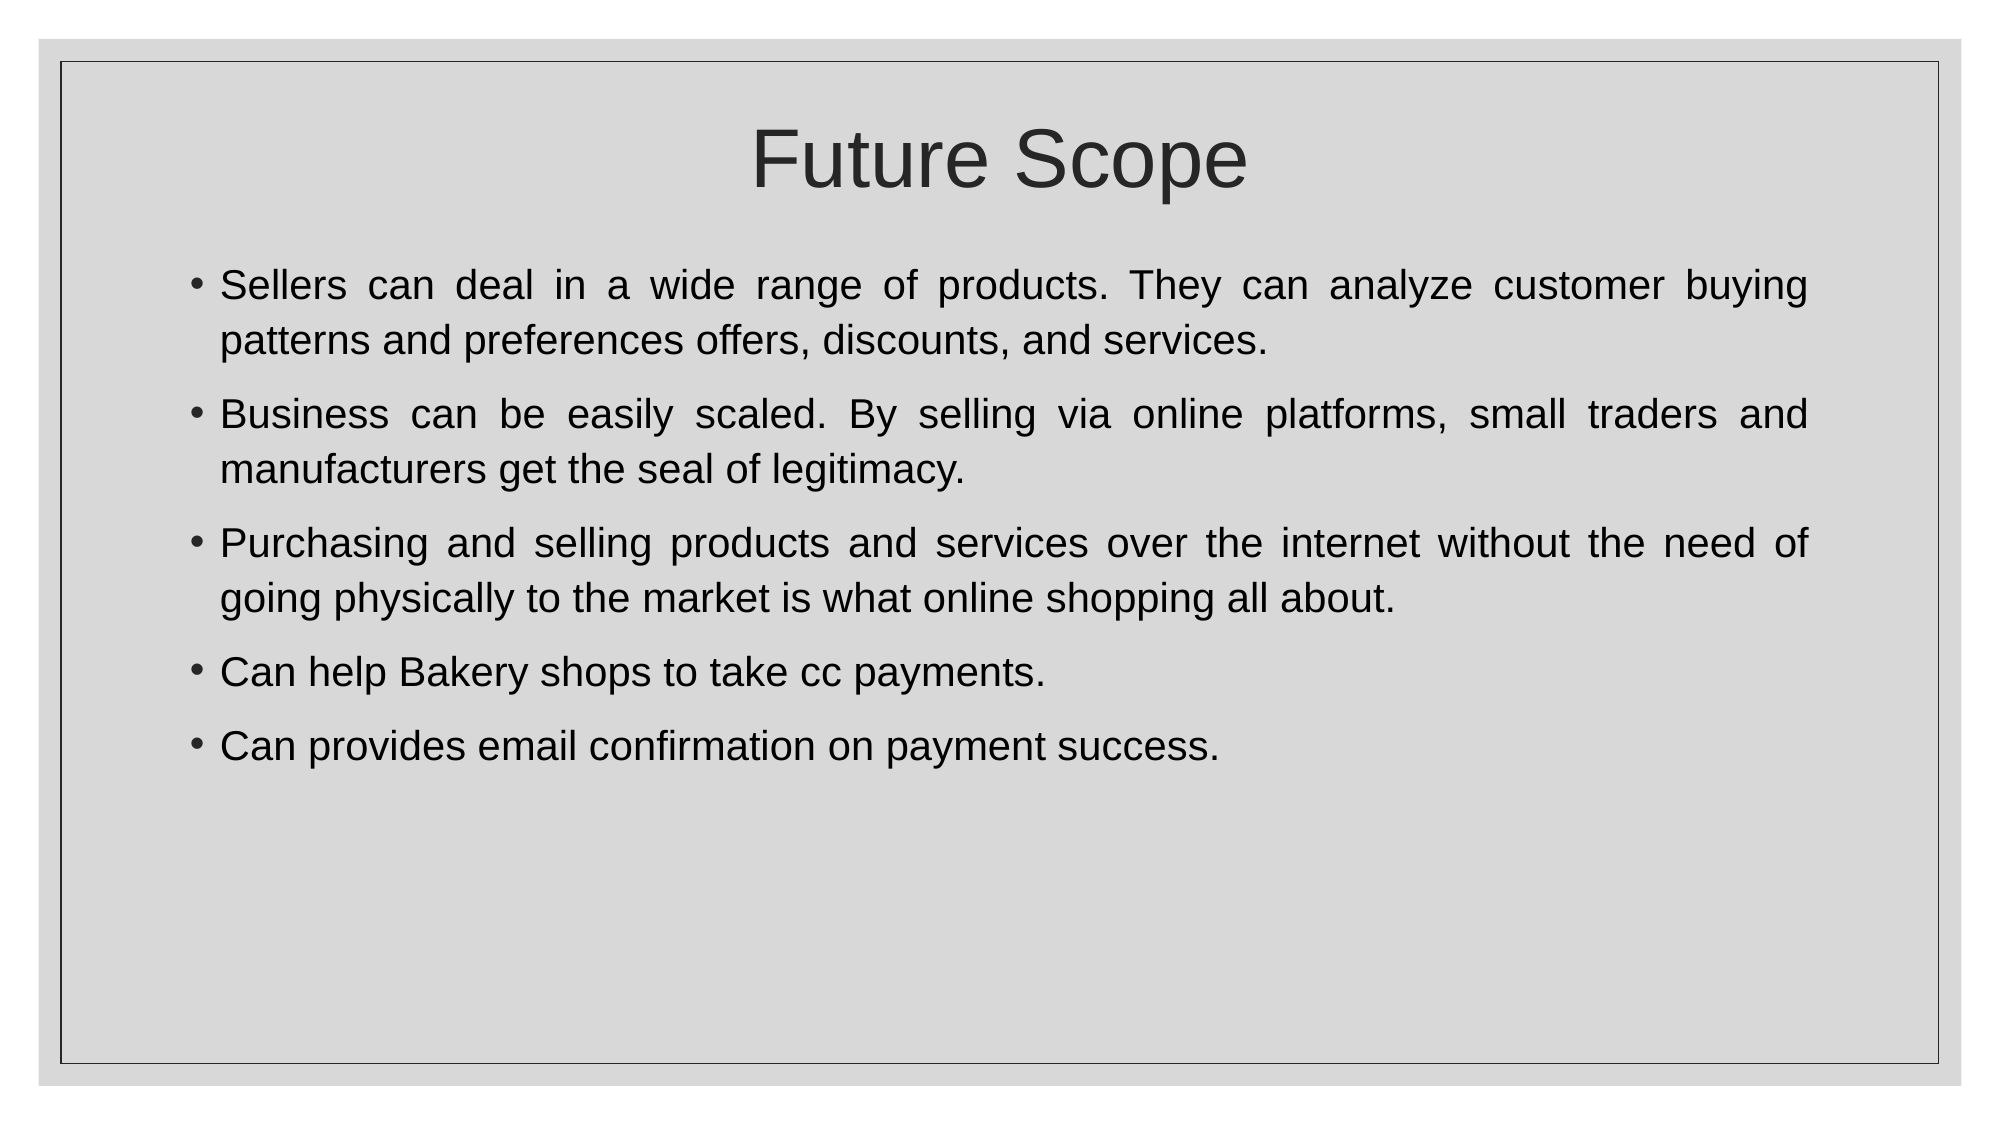

# Future Scope
Sellers can deal in a wide range of products. They can analyze customer buying patterns and preferences offers, discounts, and services.
Business can be easily scaled. By selling via online platforms, small traders and manufacturers get the seal of legitimacy.
Purchasing and selling products and services over the internet without the need of going physically to the market is what online shopping all about.
Can help Bakery shops to take cc payments.
Can provides email confirmation on payment success.